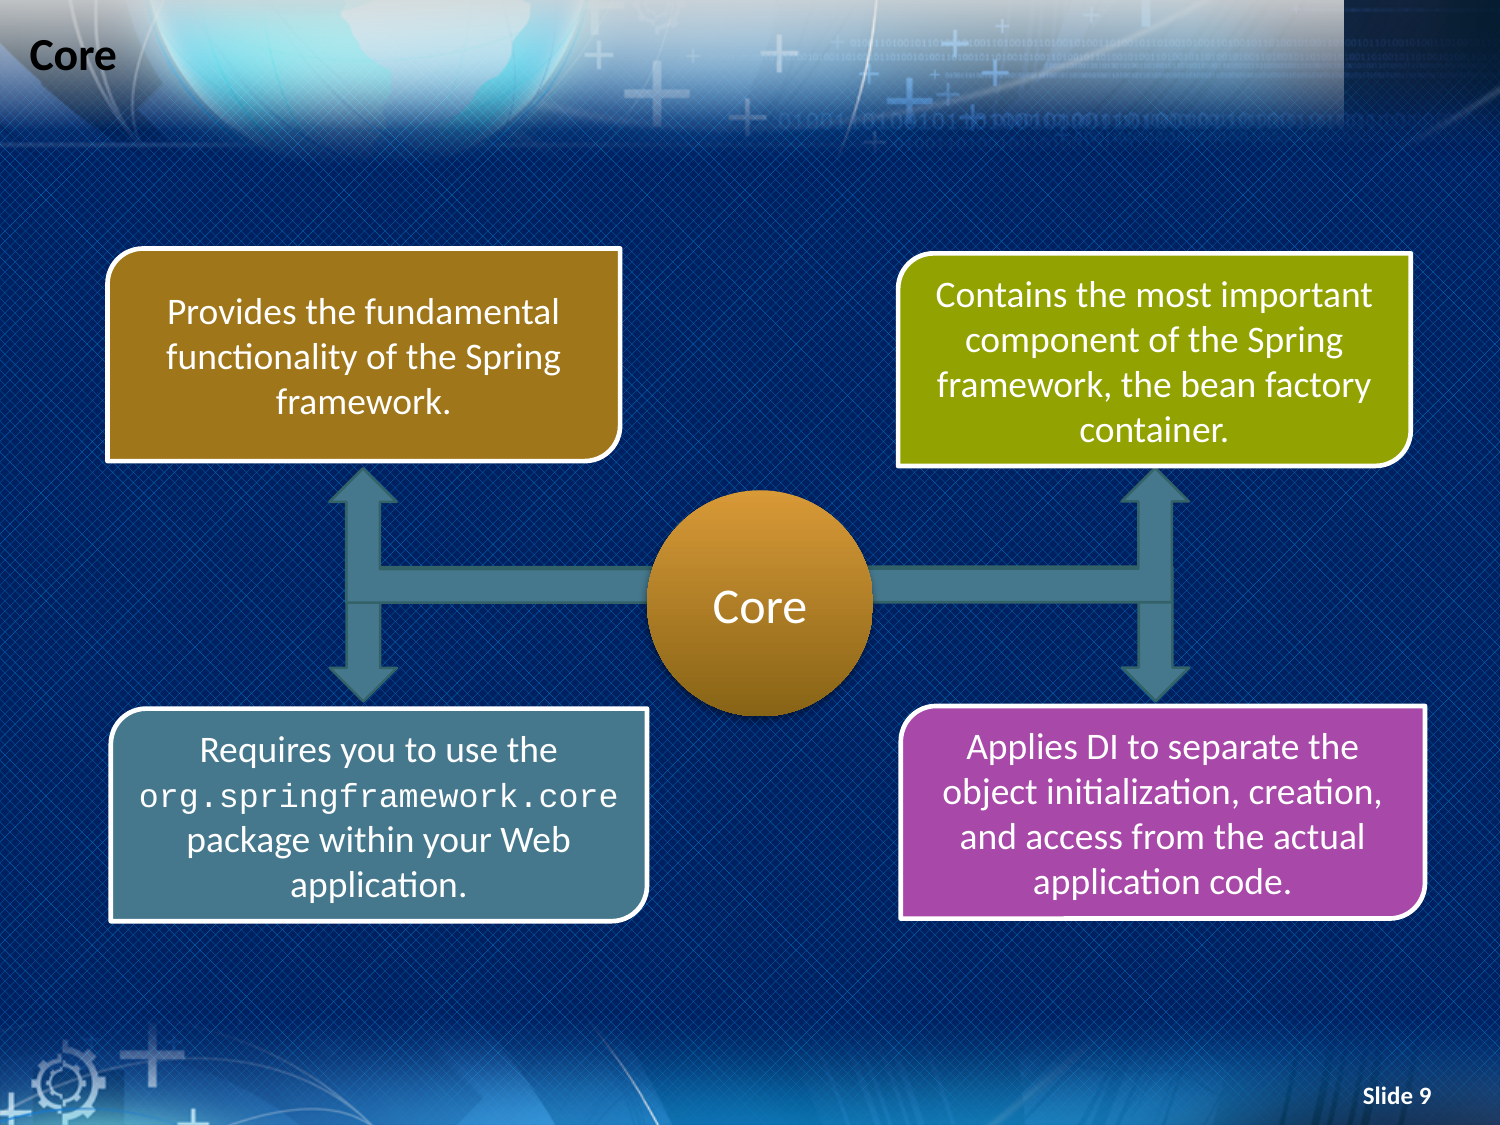

# Core
Provides the fundamental functionality of the Spring framework.
Contains the most important component of the Spring framework, the bean factory container.

Core

Applies DI to separate the object initialization, creation, and access from the actual application code.
Requires you to use the org.springframework.core package within your Web application.